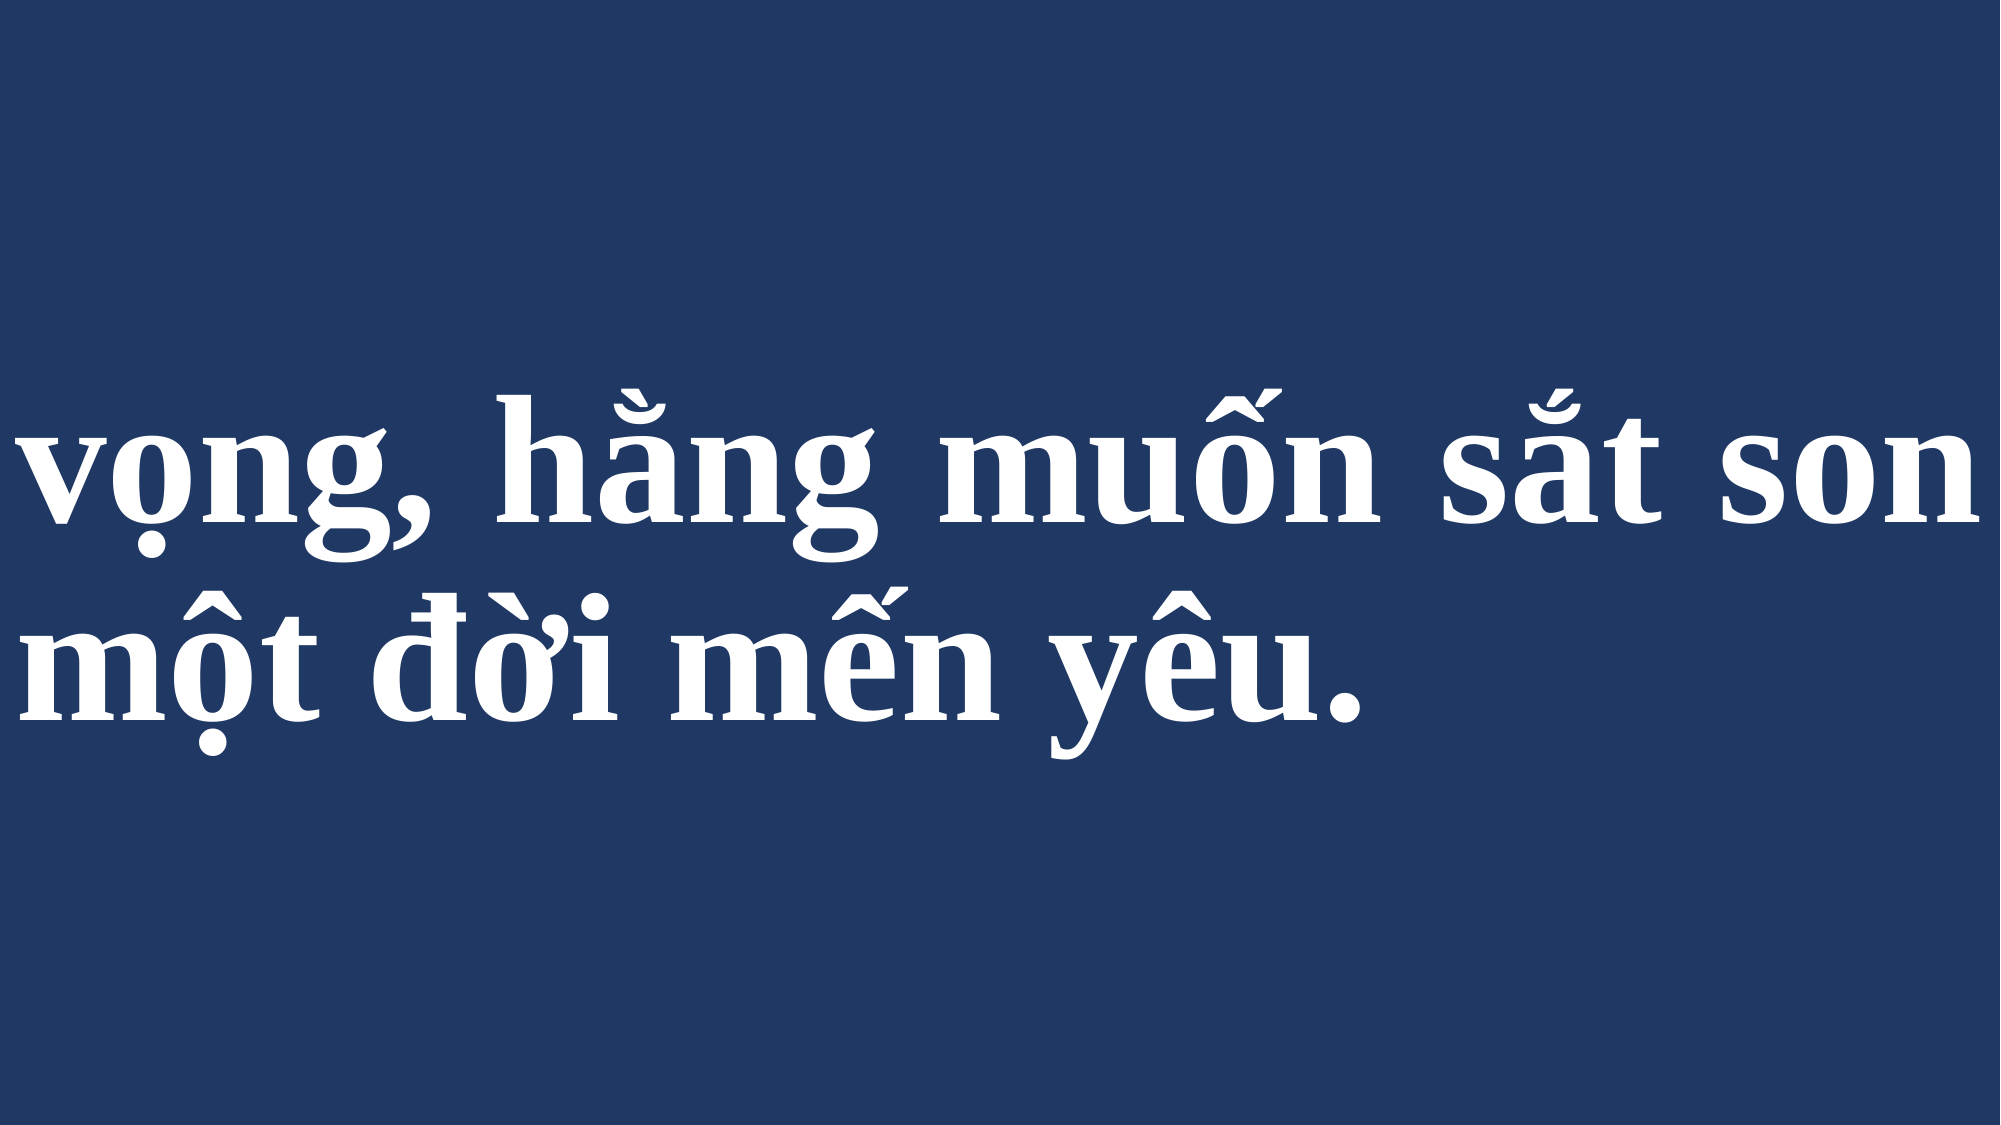

# vọng, hằng muốn sắt son một đời mến yêu.